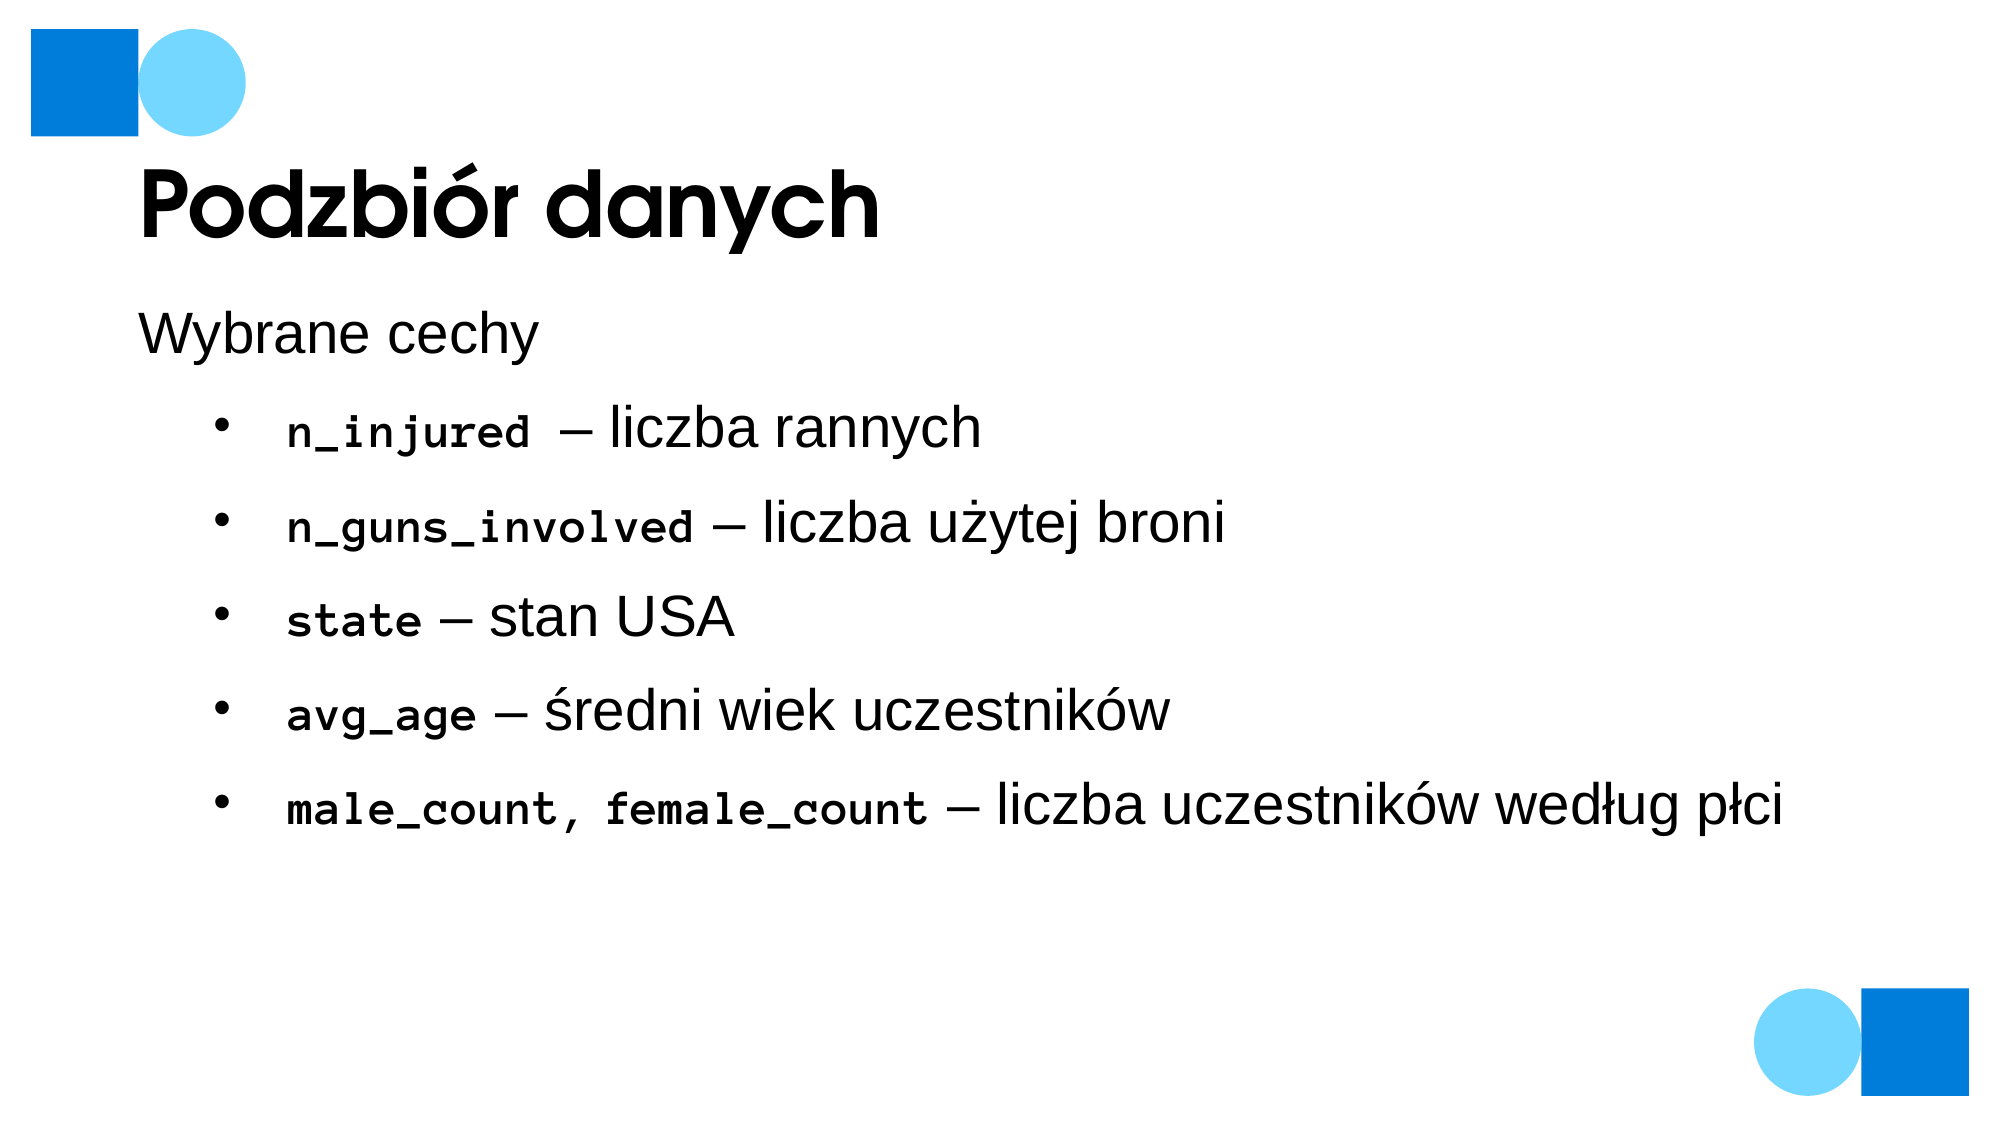

# Podzbiór danych
Wybrane cechy
n_injured – liczba rannych
n_guns_involved – liczba użytej broni
state – stan USA
avg_age – średni wiek uczestników
male_count, female_count – liczba uczestników według płci